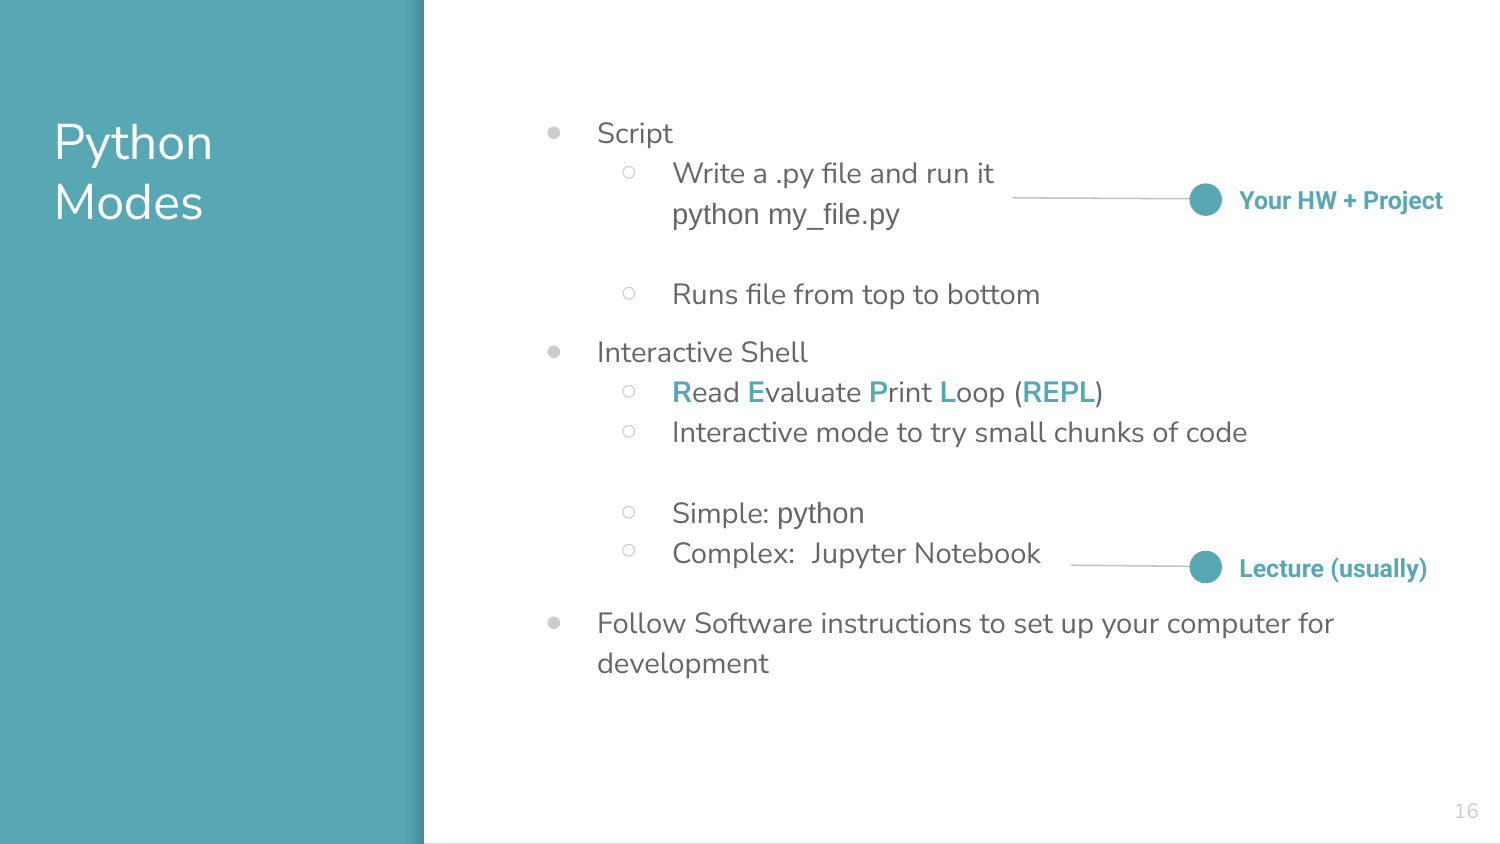

# Python Modes
Script
Write a .py file and run it
python my_file.py
Runs file from top to bottom

Your HW + Project

Interactive Shell
Read Evaluate Print Loop (REPL)
Interactive mode to try small chunks of code
Simple: python
Complex: Jupyter Notebook
Lecture (usually)

Follow Software instructions to set up your computer for development

16